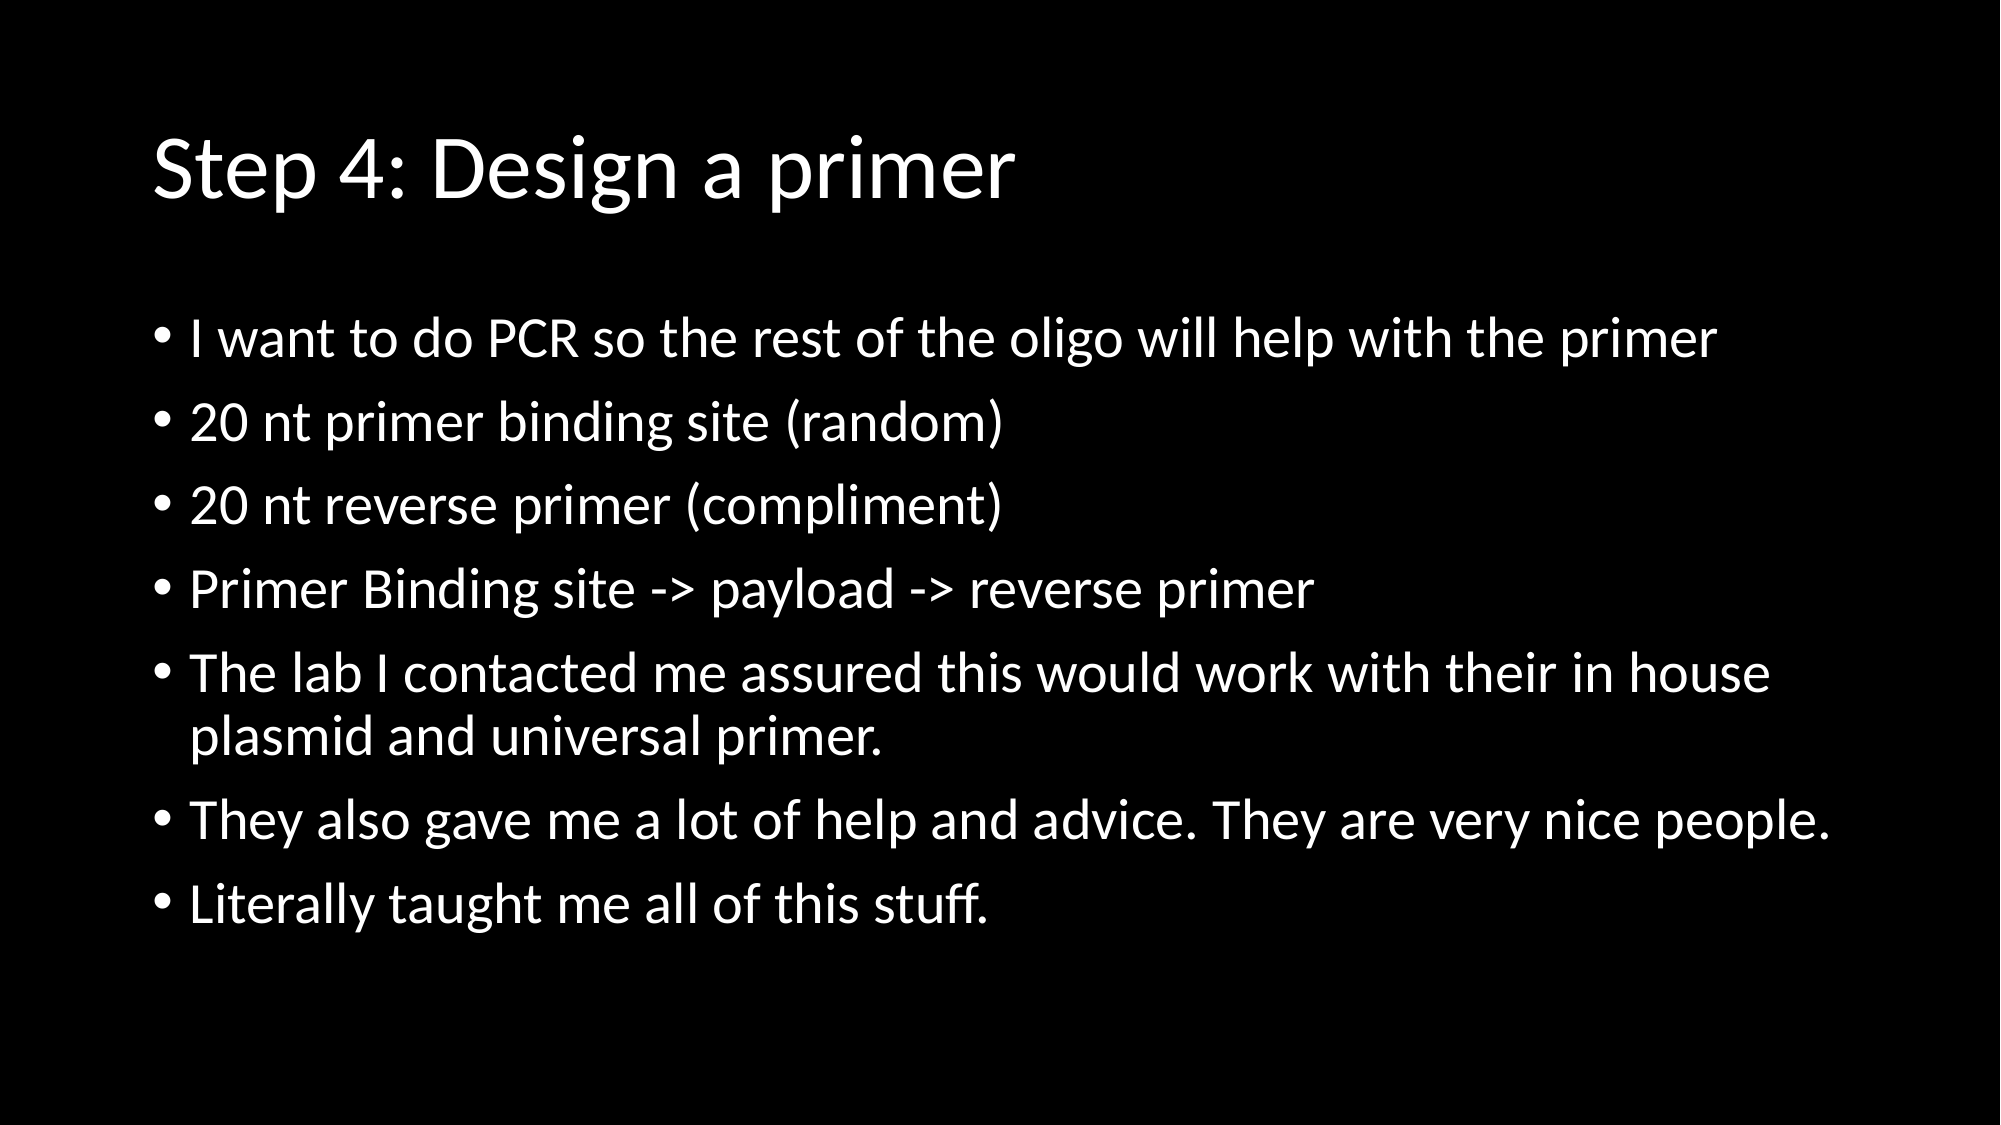

# Step 4: Design a primer
I want to do PCR so the rest of the oligo will help with the primer
20 nt primer binding site (random)
20 nt reverse primer (compliment)
Primer Binding site -> payload -> reverse primer
The lab I contacted me assured this would work with their in house plasmid and universal primer.
They also gave me a lot of help and advice. They are very nice people.
Literally taught me all of this stuff.